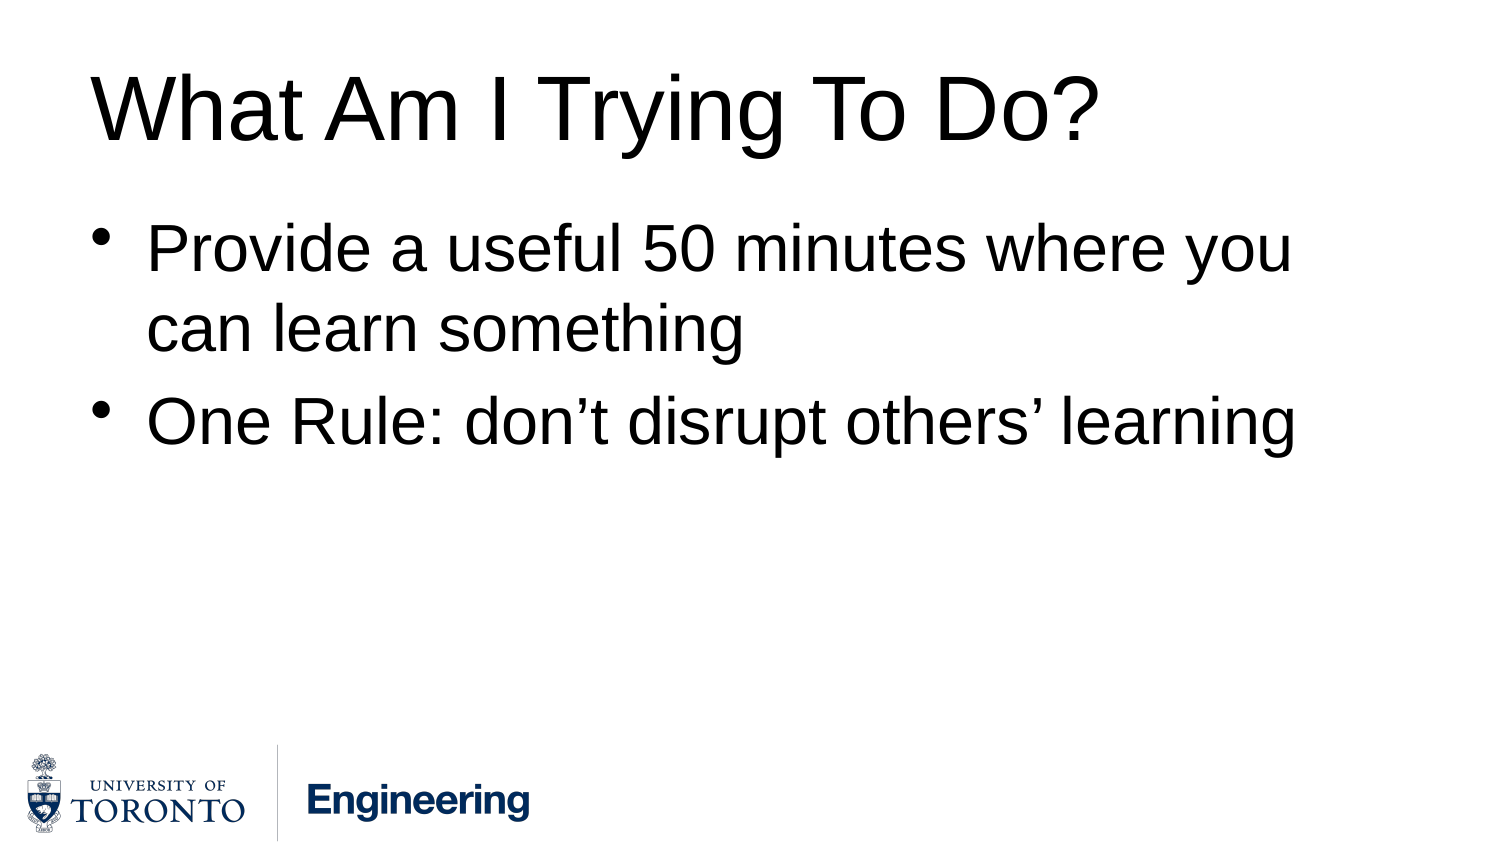

# What Am I Trying To Do?
Provide a useful 50 minutes where you can learn something
One Rule: don’t disrupt others’ learning